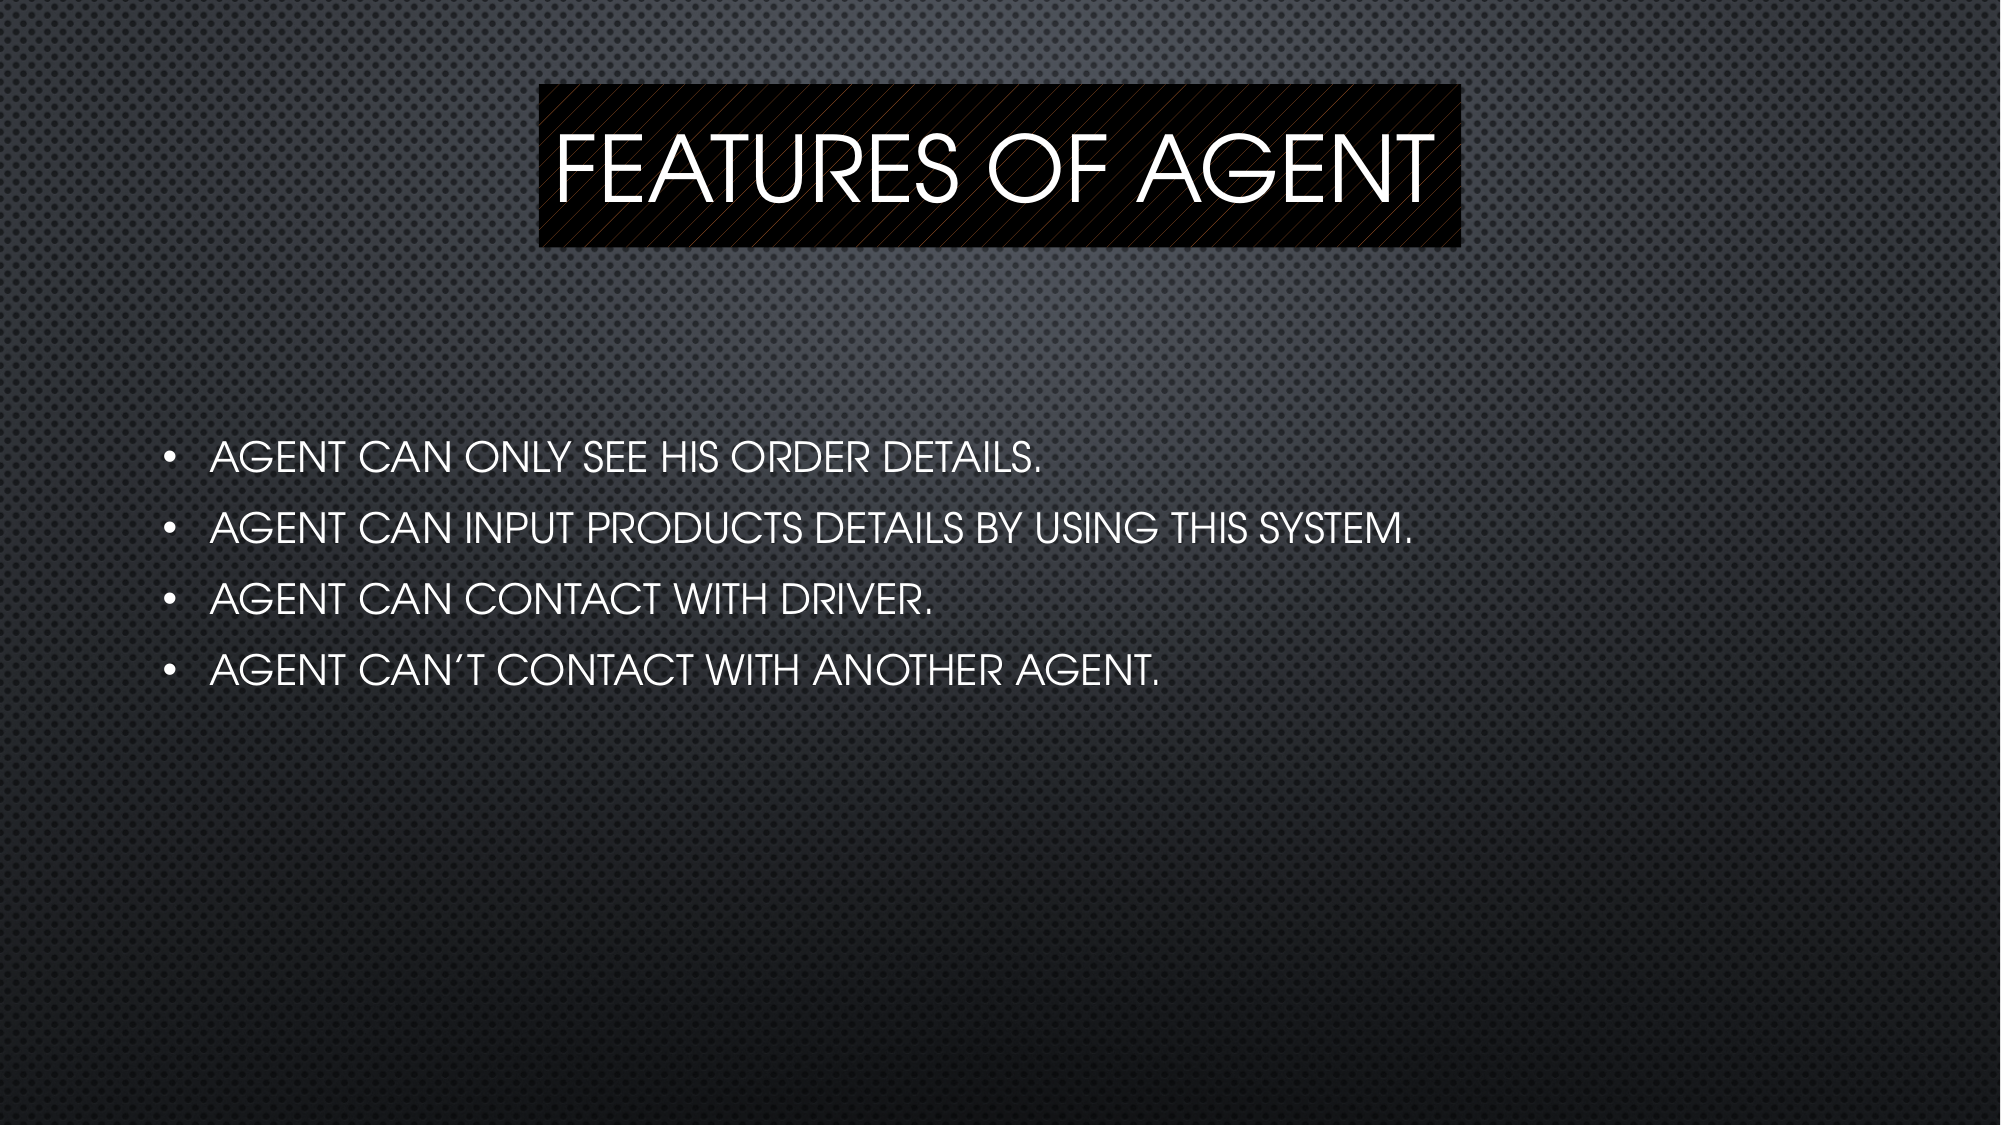

# Features OF agent
Agent can only see his order details.
Agent can input products details by using this system.
Agent can contact with Driver.
Agent can’t contact with another agent.